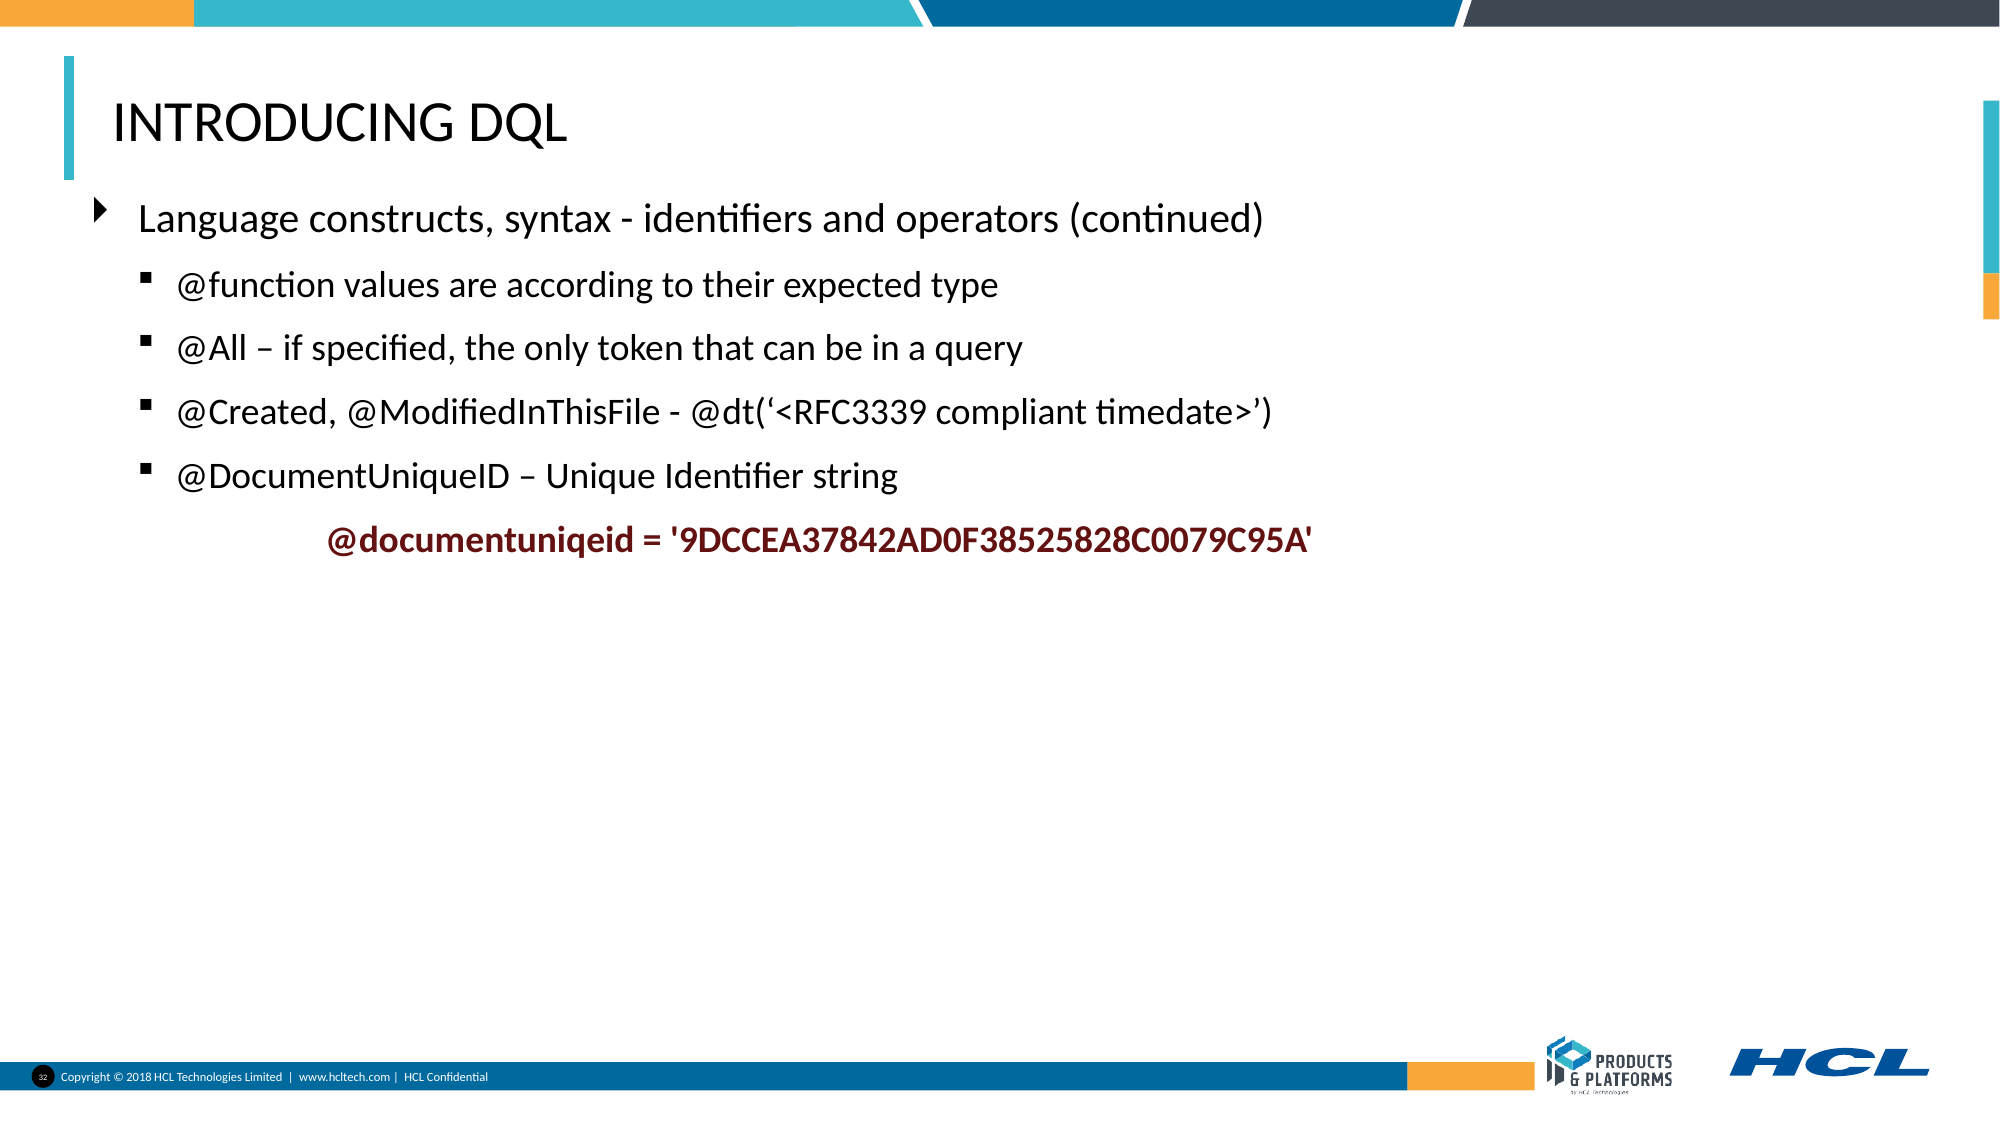

# Introducing DQL
Language constructs, syntax - identifiers and operators (continued)
@function values are according to their expected type
@All – if specified, the only token that can be in a query
@Created, @ModifiedInThisFile - @dt(‘<RFC3339 compliant timedate>’)
@DocumentUniqueID – Unique Identifier string
	@documentuniqeid = '9DCCEA37842AD0F38525828C0079C95A'